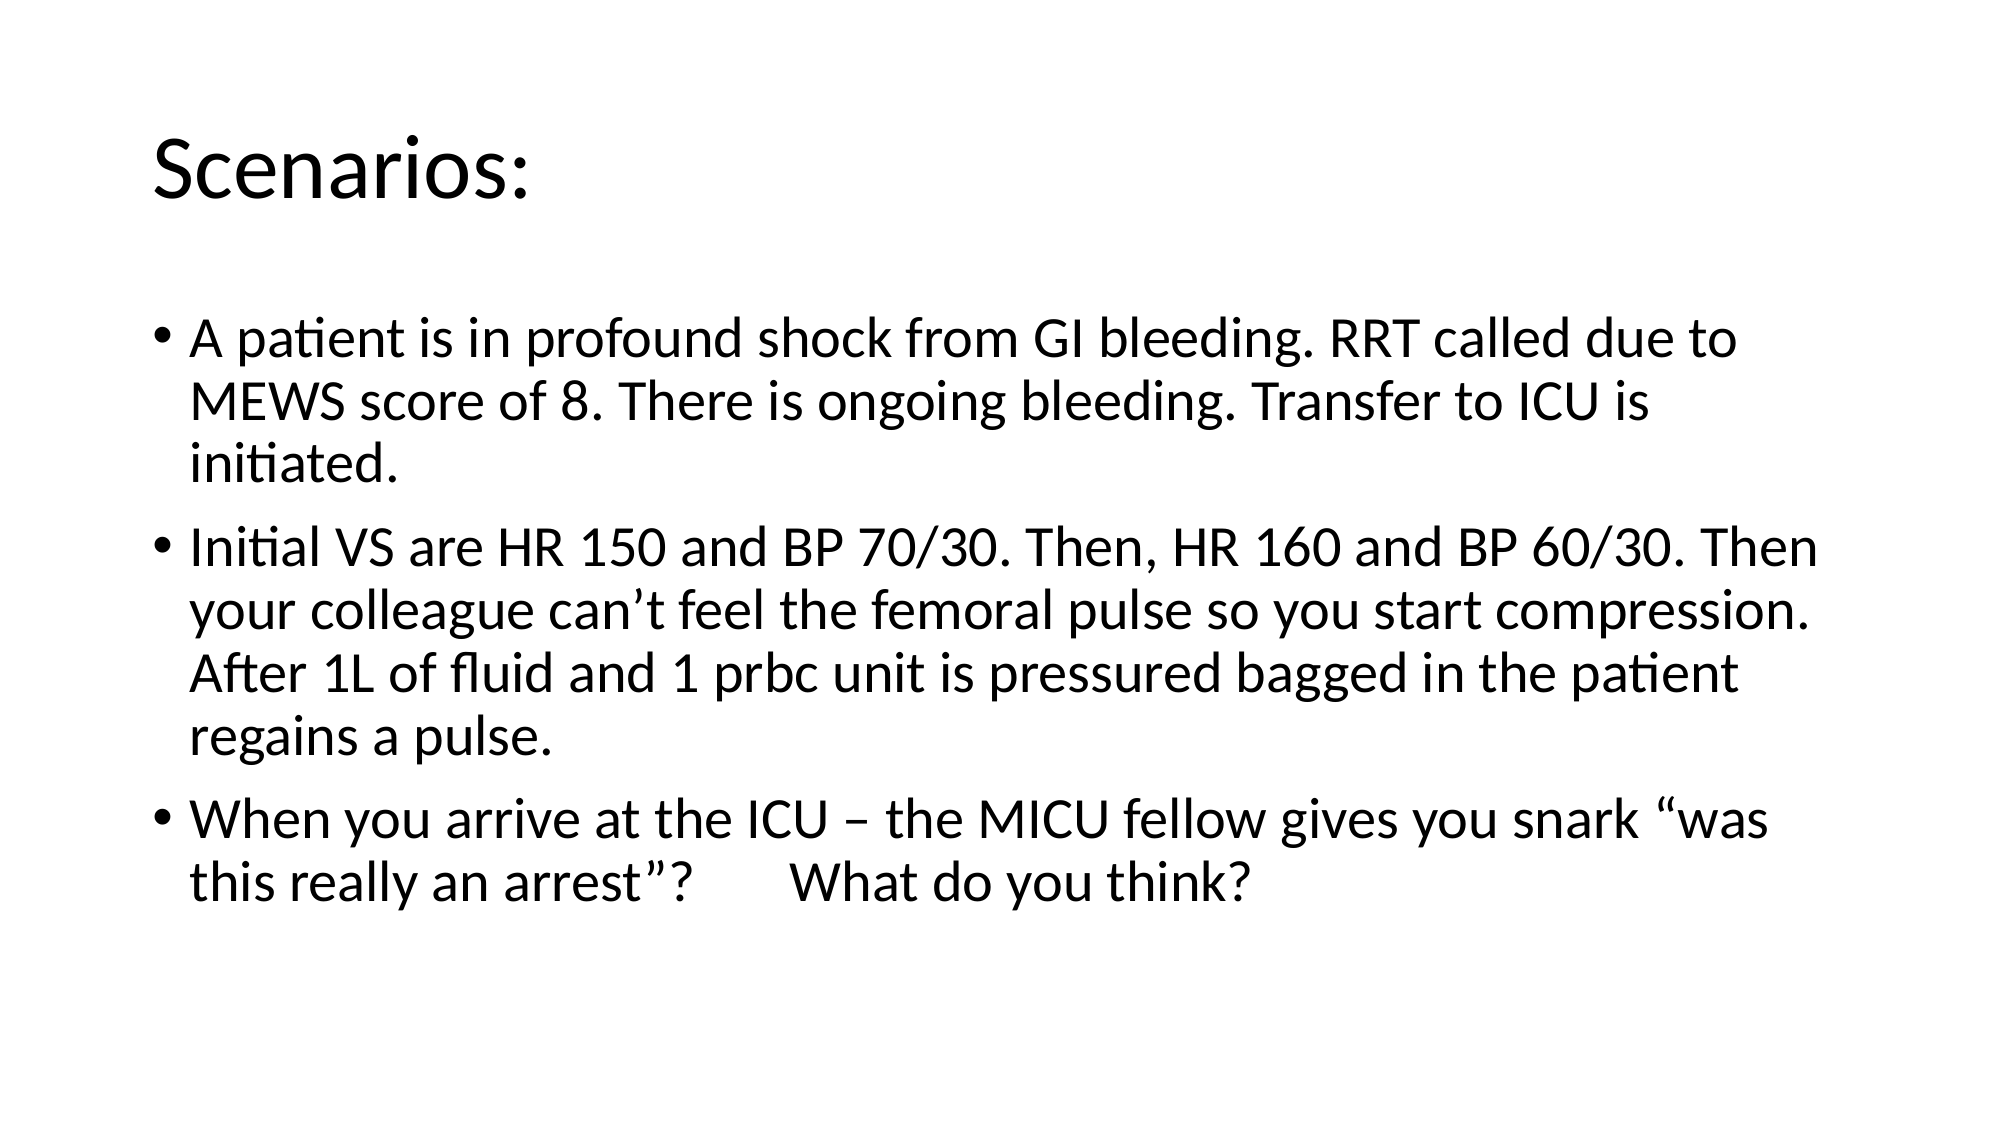

# Scenarios:
A patient is in profound shock from GI bleeding. RRT called due to MEWS score of 8. There is ongoing bleeding. Transfer to ICU is initiated.
Initial VS are HR 150 and BP 70/30. Then, HR 160 and BP 60/30. Then your colleague can’t feel the femoral pulse so you start compression. After 1L of fluid and 1 prbc unit is pressured bagged in the patient regains a pulse.
When you arrive at the ICU – the MICU fellow gives you snark “was this really an arrest”?	What do you think?